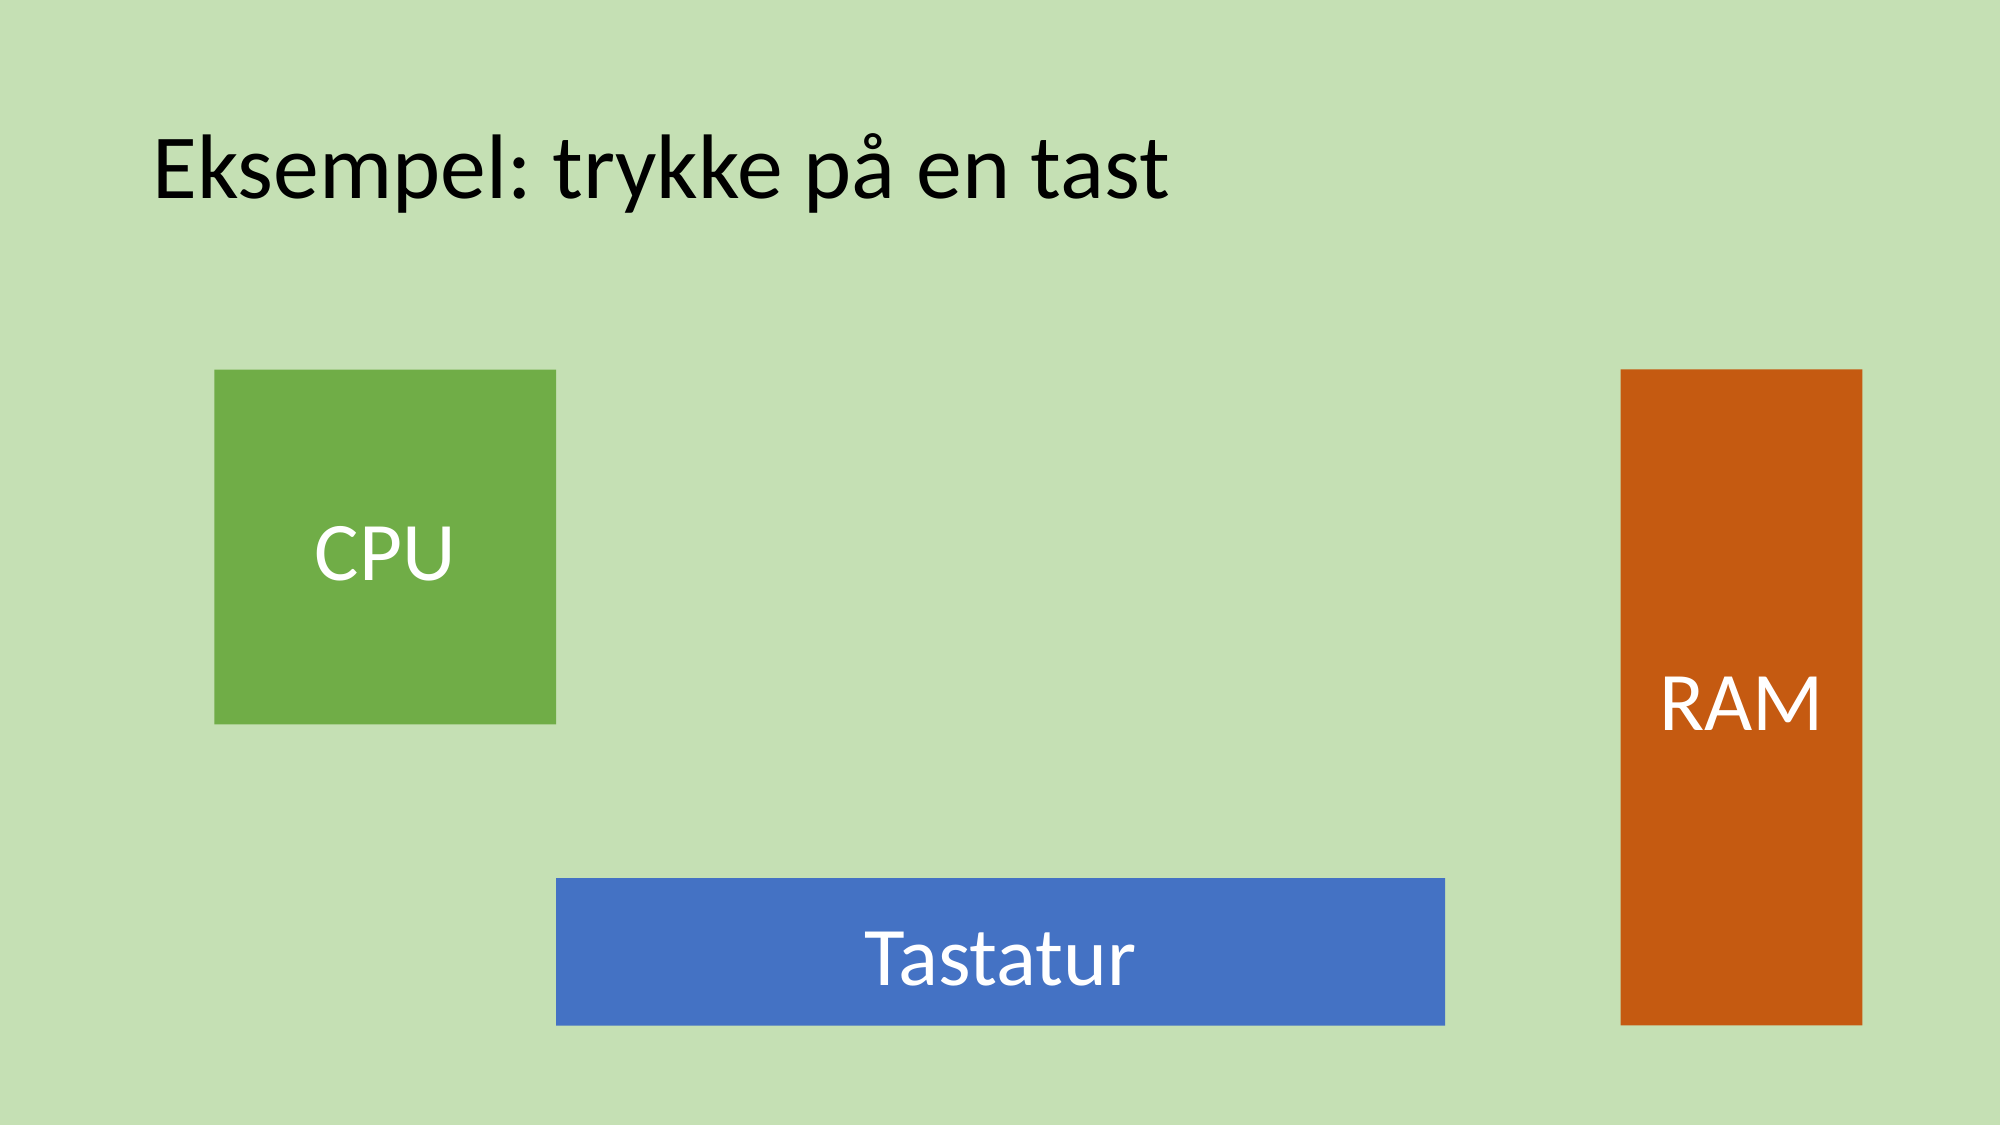

# Eksempel: trykke på en tast
RAM
CPU
Tastatur